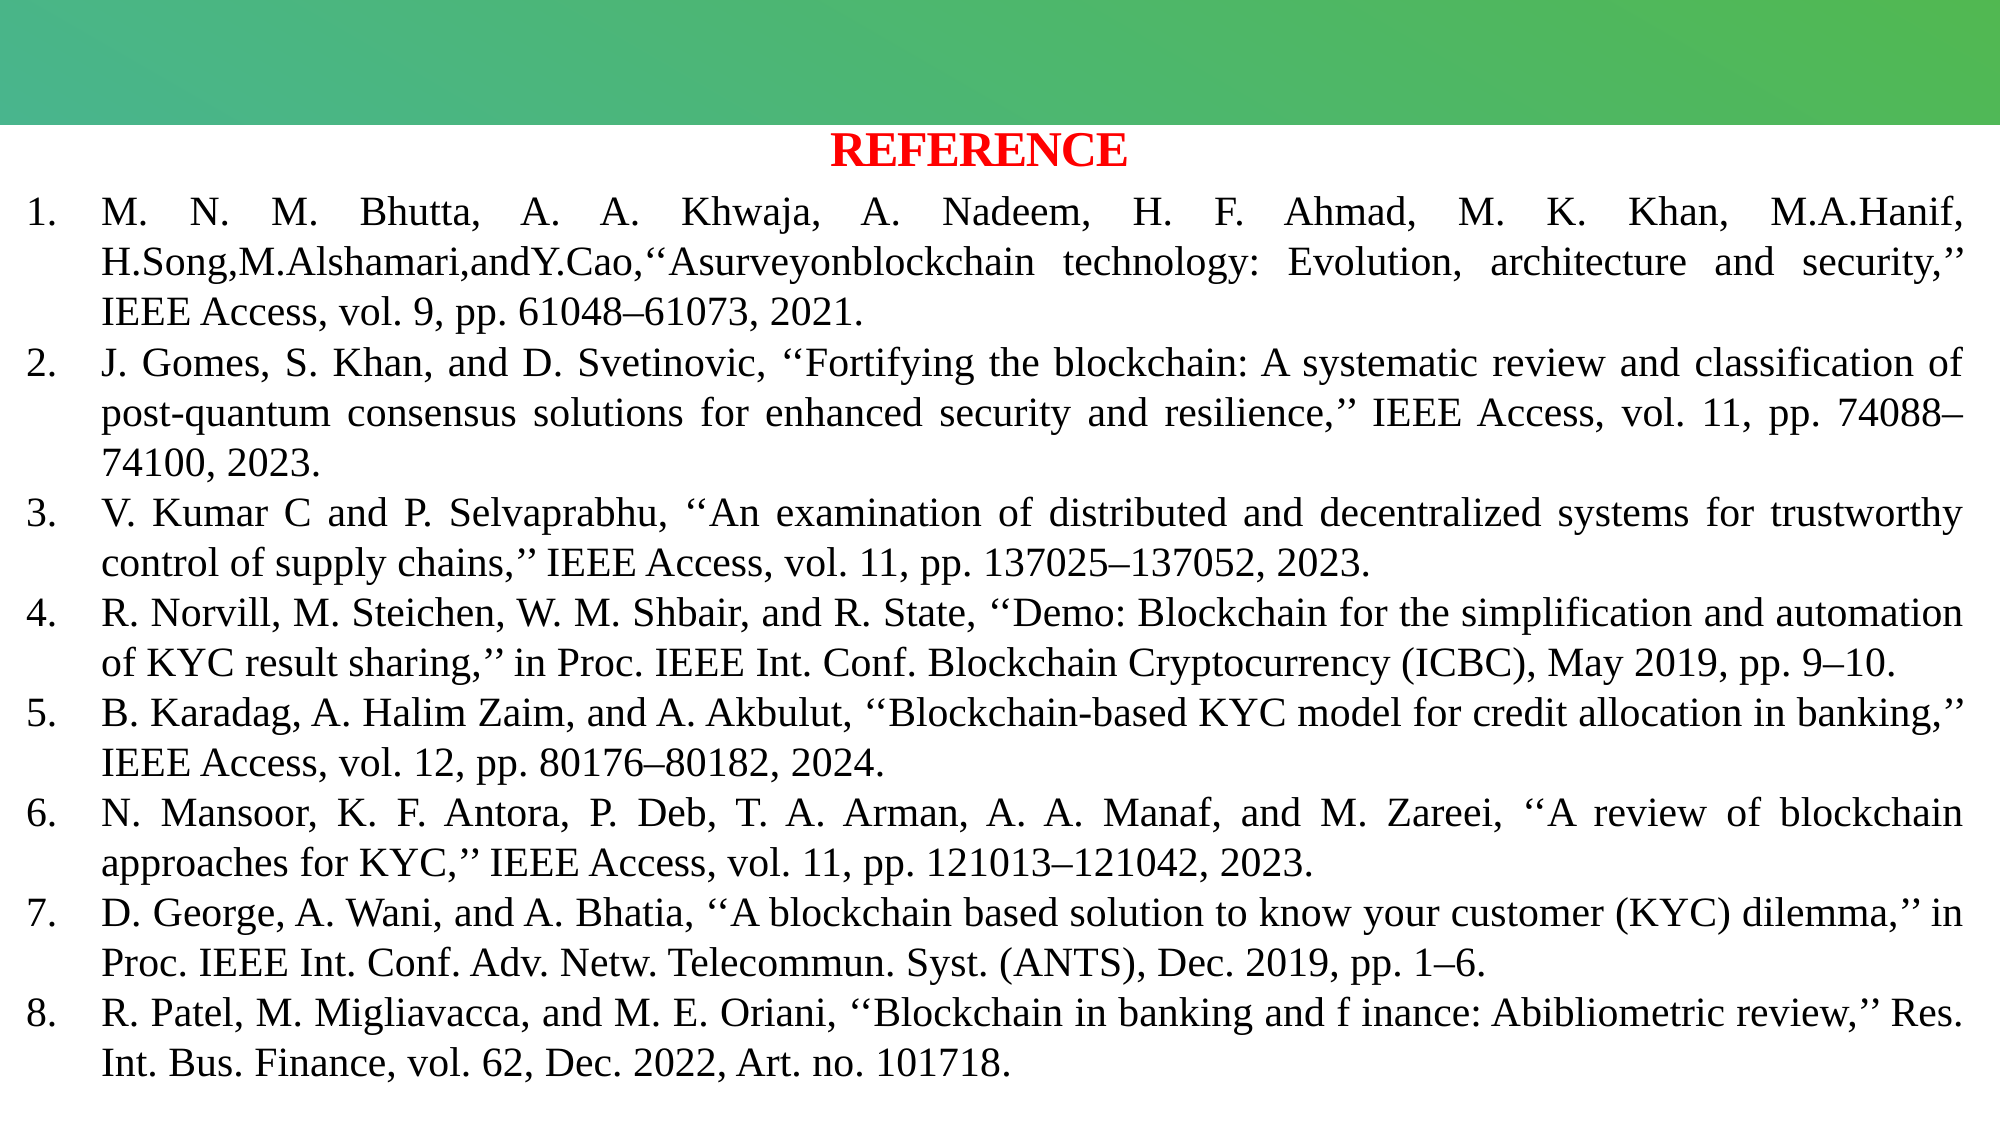

# REFERENCE
M. N. M. Bhutta, A. A. Khwaja, A. Nadeem, H. F. Ahmad, M. K. Khan, M.A.Hanif, H.Song,M.Alshamari,andY.Cao,‘‘Asurveyonblockchain technology: Evolution, architecture and security,’’ IEEE Access, vol. 9, pp. 61048–61073, 2021.
J. Gomes, S. Khan, and D. Svetinovic, ‘‘Fortifying the blockchain: A systematic review and classification of post-quantum consensus solutions for enhanced security and resilience,’’ IEEE Access, vol. 11, pp. 74088–74100, 2023.
V. Kumar C and P. Selvaprabhu, ‘‘An examination of distributed and decentralized systems for trustworthy control of supply chains,’’ IEEE Access, vol. 11, pp. 137025–137052, 2023.
R. Norvill, M. Steichen, W. M. Shbair, and R. State, ‘‘Demo: Blockchain for the simplification and automation of KYC result sharing,’’ in Proc. IEEE Int. Conf. Blockchain Cryptocurrency (ICBC), May 2019, pp. 9–10.
B. Karadag, A. Halim Zaim, and A. Akbulut, ‘‘Blockchain-based KYC model for credit allocation in banking,’’ IEEE Access, vol. 12, pp. 80176–80182, 2024.
N. Mansoor, K. F. Antora, P. Deb, T. A. Arman, A. A. Manaf, and M. Zareei, ‘‘A review of blockchain approaches for KYC,’’ IEEE Access, vol. 11, pp. 121013–121042, 2023.
D. George, A. Wani, and A. Bhatia, ‘‘A blockchain based solution to know your customer (KYC) dilemma,’’ in Proc. IEEE Int. Conf. Adv. Netw. Telecommun. Syst. (ANTS), Dec. 2019, pp. 1–6.
R. Patel, M. Migliavacca, and M. E. Oriani, ‘‘Blockchain in banking and f inance: Abibliometric review,’’ Res. Int. Bus. Finance, vol. 62, Dec. 2022, Art. no. 101718.